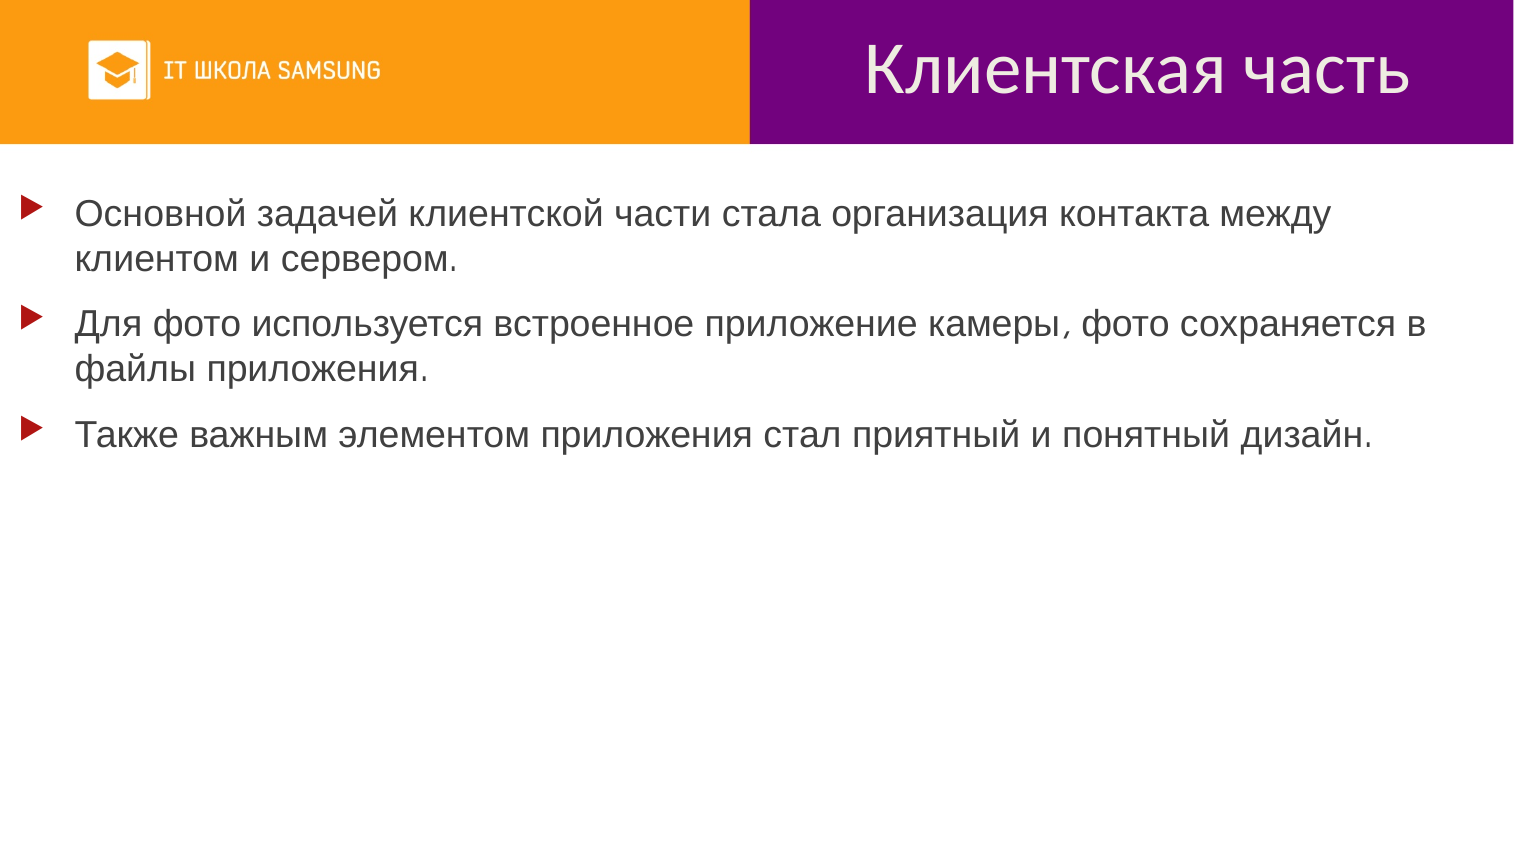

Клиентская часть
Основной задачей клиентской части стала организация контакта между клиентом и сервером.
Для фото используется встроенное приложение камеры, фото сохраняется в файлы приложения.
Также важным элементом приложения стал приятный и понятный дизайн.